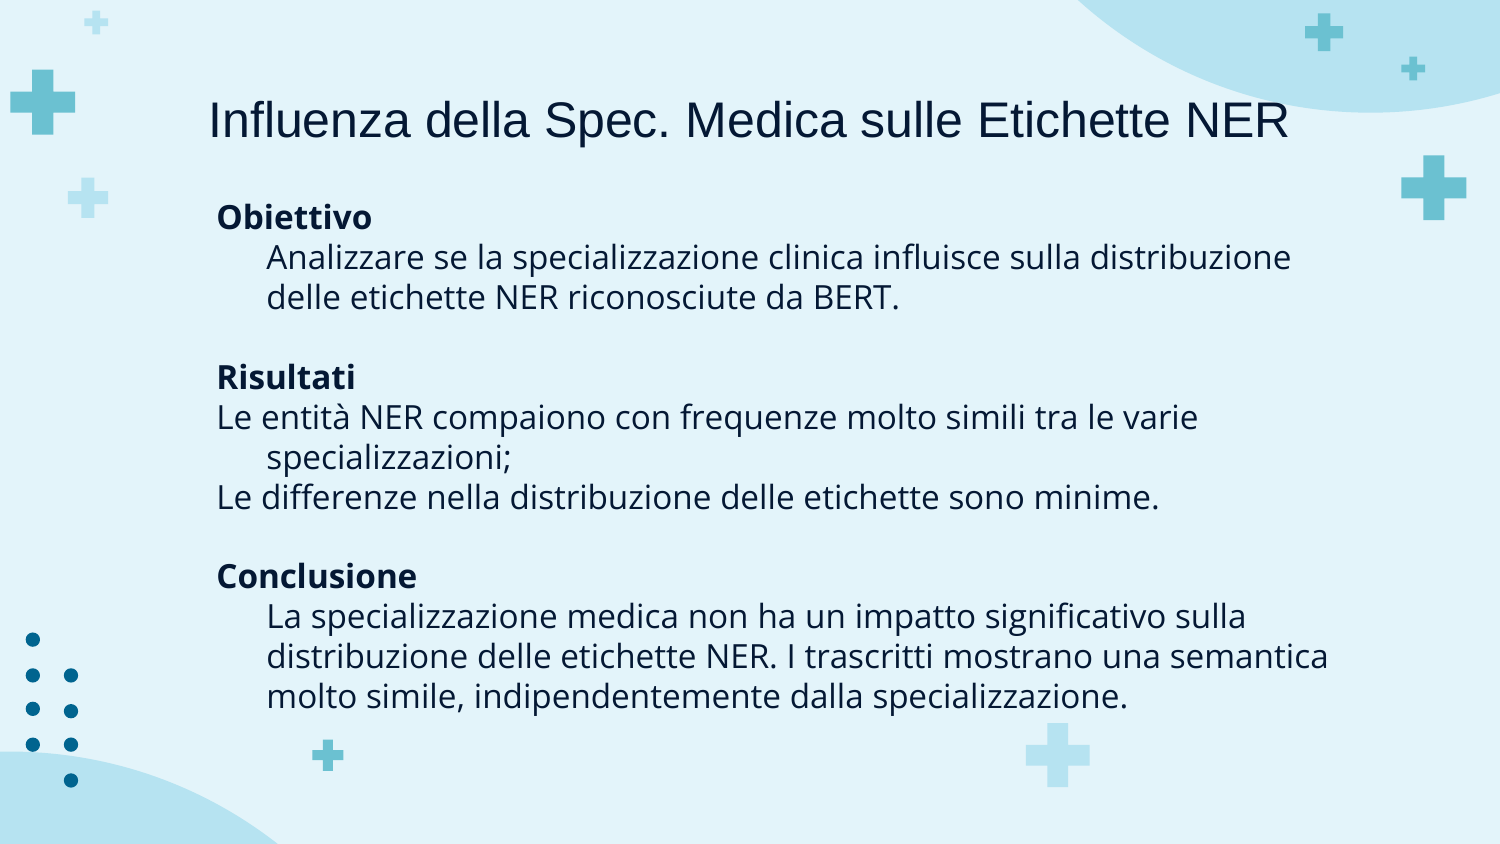

# Influenza della Spec. Medica sulle Etichette NER
Obiettivo
Analizzare se la specializzazione clinica influisce sulla distribuzione delle etichette NER riconosciute da BERT.

Risultati
Le entità NER compaiono con frequenze molto simili tra le varie specializzazioni;
Le differenze nella distribuzione delle etichette sono minime.

Conclusione
La specializzazione medica non ha un impatto significativo sulla distribuzione delle etichette NER. I trascritti mostrano una semantica molto simile, indipendentemente dalla specializzazione.